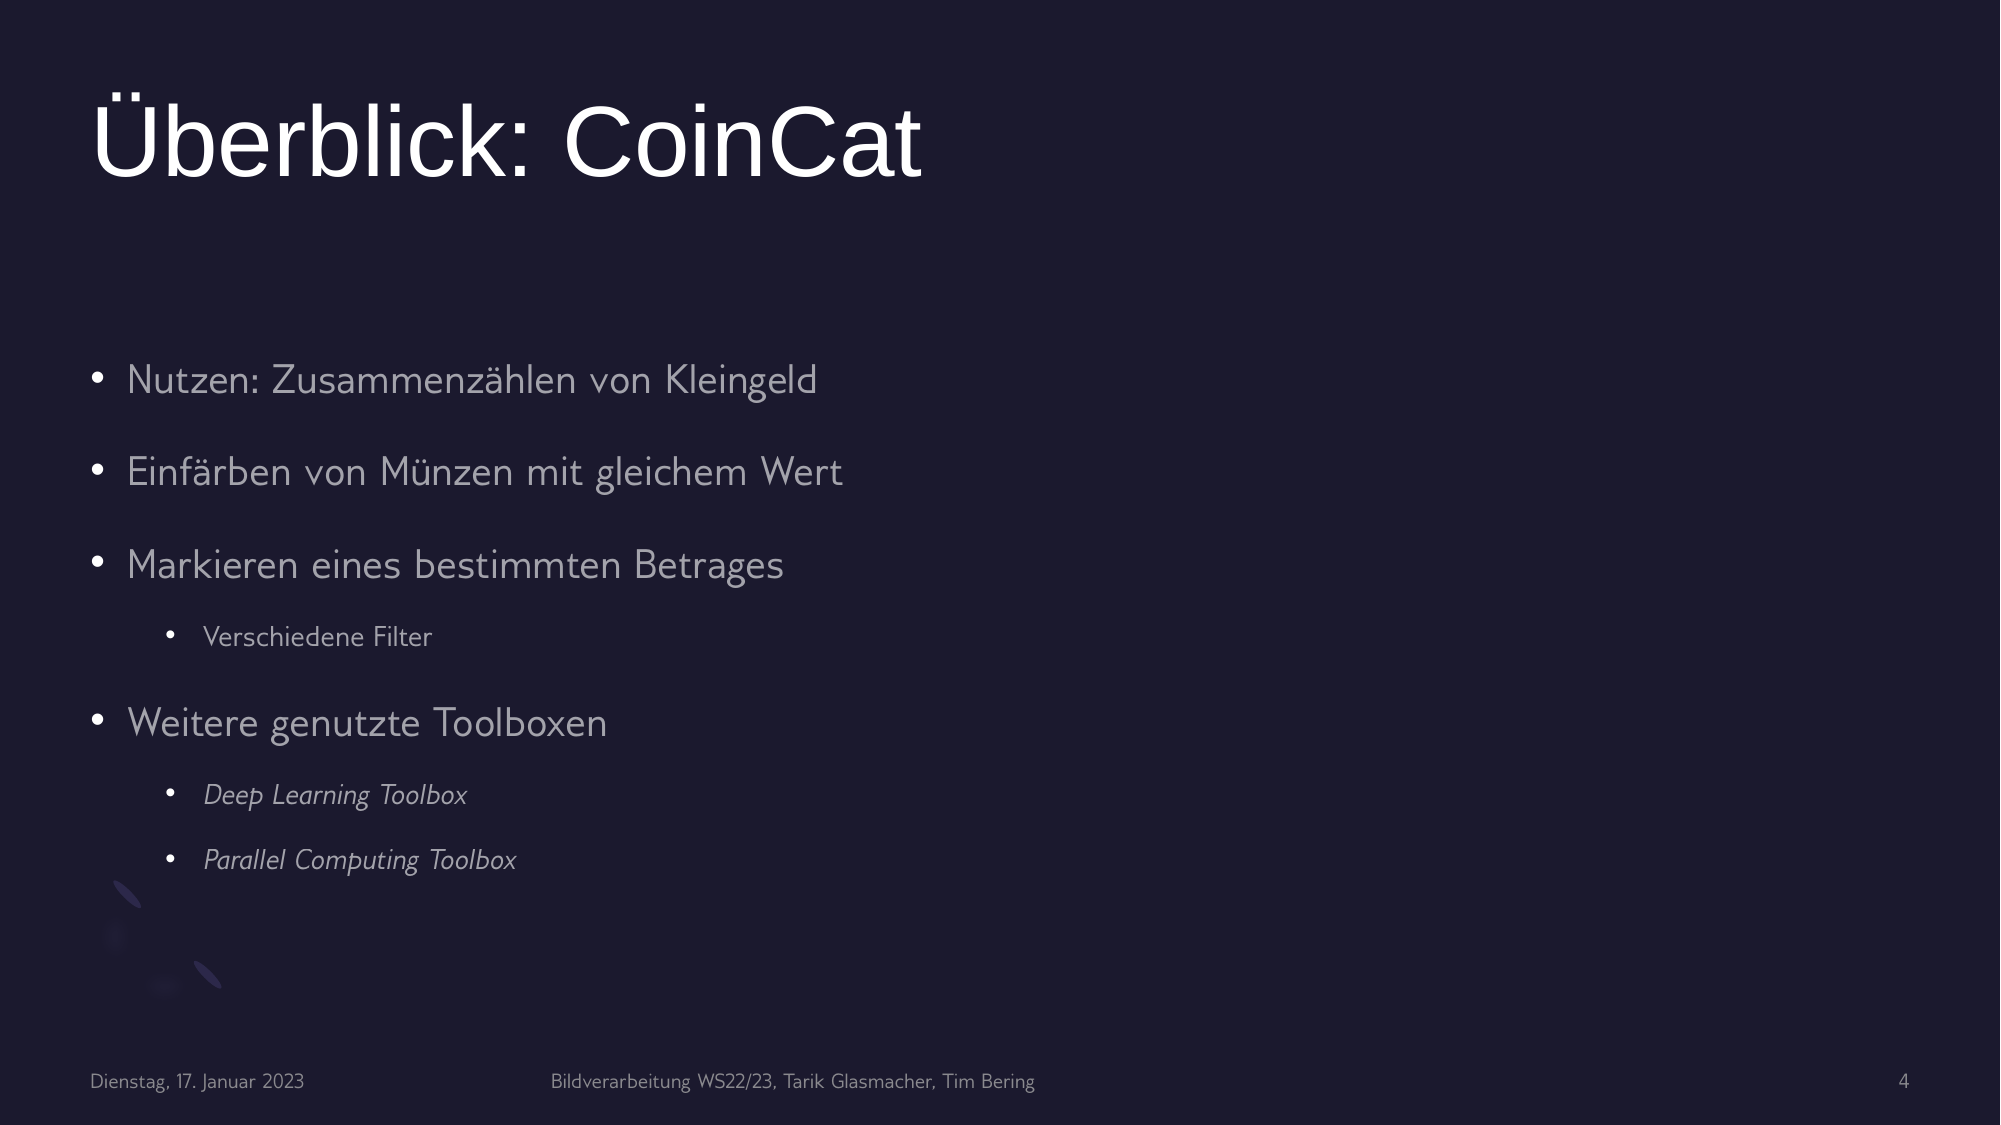

# Überblick: CoinCat
Nutzen: Zusammenzählen von Kleingeld
Einfärben von Münzen mit gleichem Wert
Markieren eines bestimmten Betrages
Verschiedene Filter
Weitere genutzte Toolboxen
Deep Learning Toolbox
Parallel Computing Toolbox
Dienstag, 17. Januar 2023
Bildverarbeitung WS22/23, Tarik Glasmacher, Tim Bering
4